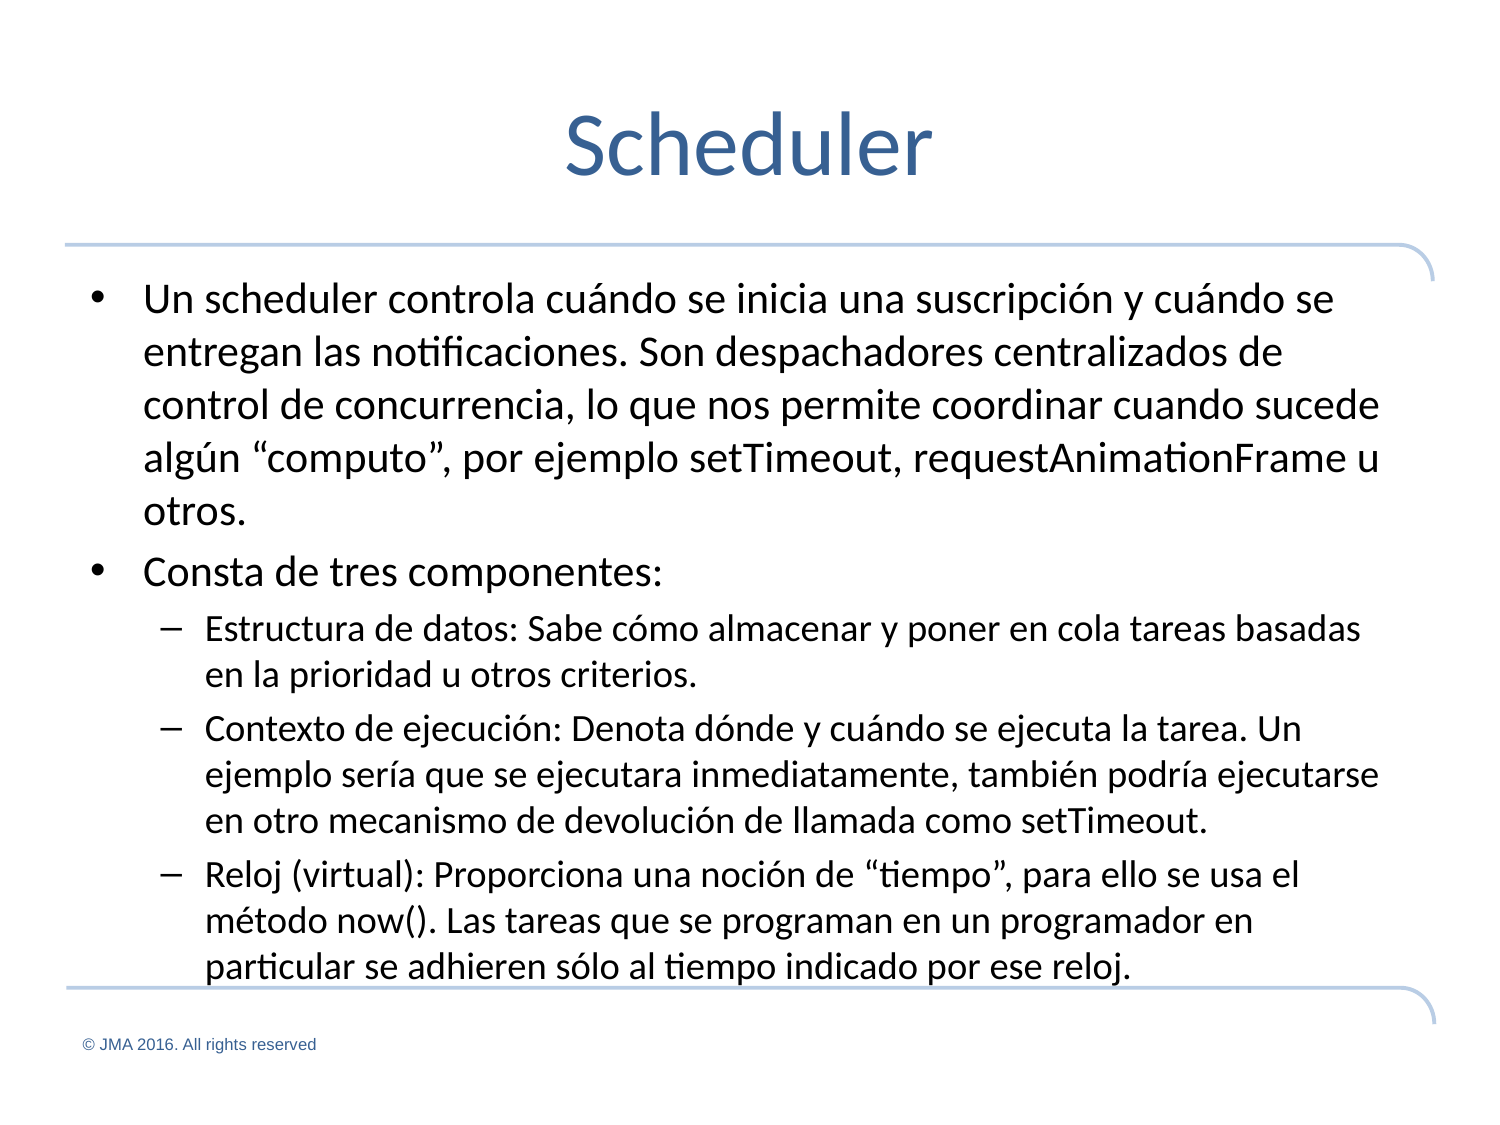

# Scheduler
Un scheduler controla cuándo se inicia una suscripción y cuándo se entregan las notificaciones. Son despachadores centralizados de control de concurrencia, lo que nos permite coordinar cuando sucede algún “computo”, por ejemplo setTimeout, requestAnimationFrame u otros.
Consta de tres componentes:
Estructura de datos: Sabe cómo almacenar y poner en cola tareas basadas en la prioridad u otros criterios.
Contexto de ejecución: Denota dónde y cuándo se ejecuta la tarea. Un ejemplo sería que se ejecutara inmediatamente, también podría ejecutarse en otro mecanismo de devolución de llamada como setTimeout.
Reloj (virtual): Proporciona una noción de “tiempo”, para ello se usa el método now(). Las tareas que se programan en un programador en particular se adhieren sólo al tiempo indicado por ese reloj.